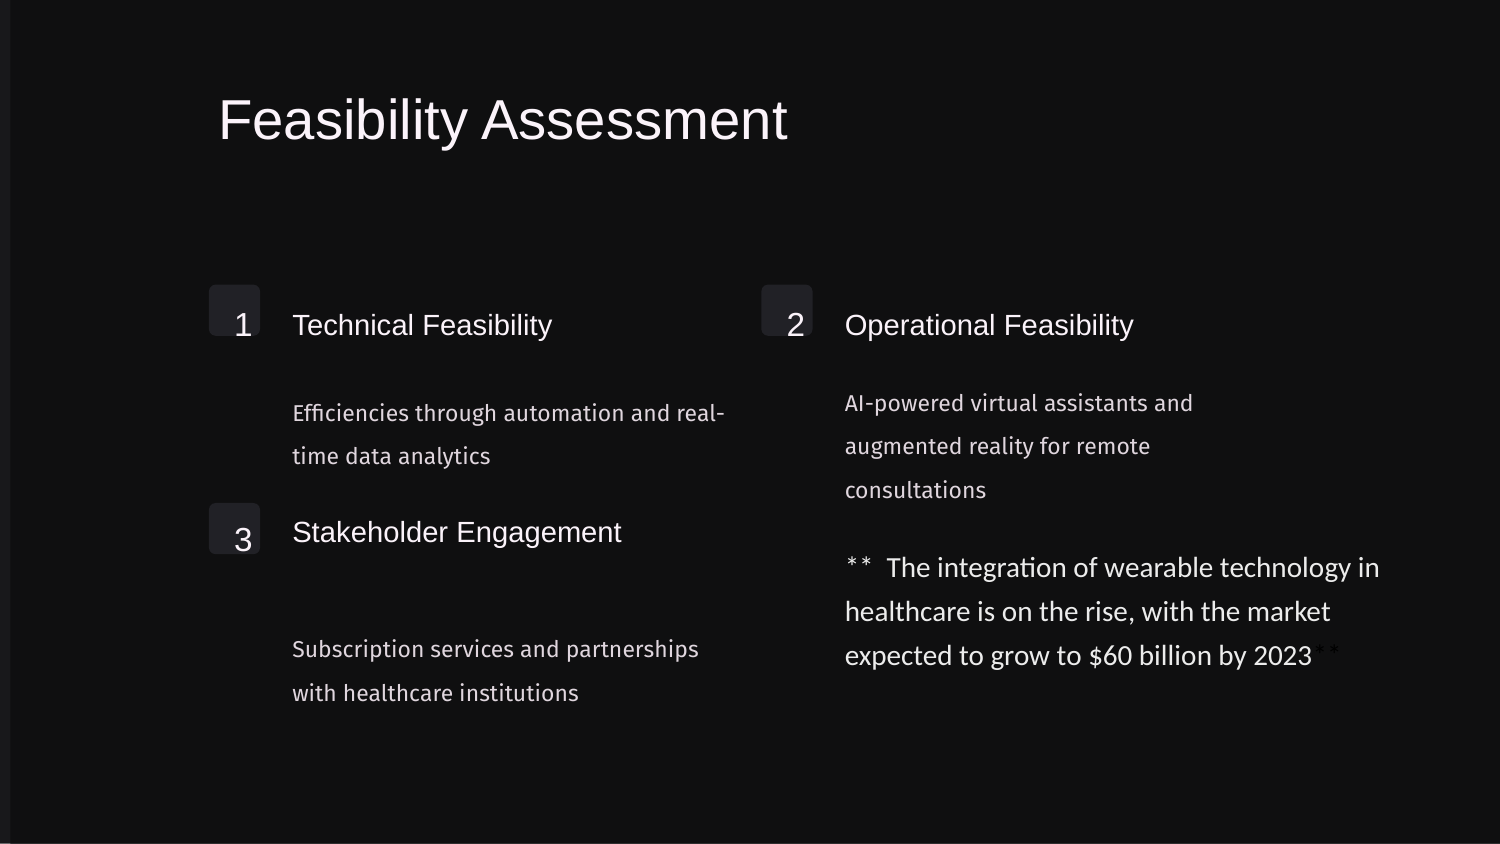

Feasibility Assessment

1
2
Operational Feasibility
Technical Feasibility
AI-powered virtual assistants and augmented reality for remote consultations
Efficiencies through automation and real-time data analytics​​
Stakeholder Engagement

3
**  The integration of wearable technology in healthcare is on the rise, with the market expected to grow to $60 billion by 2023**
Subscription services and partnerships with healthcare institutions